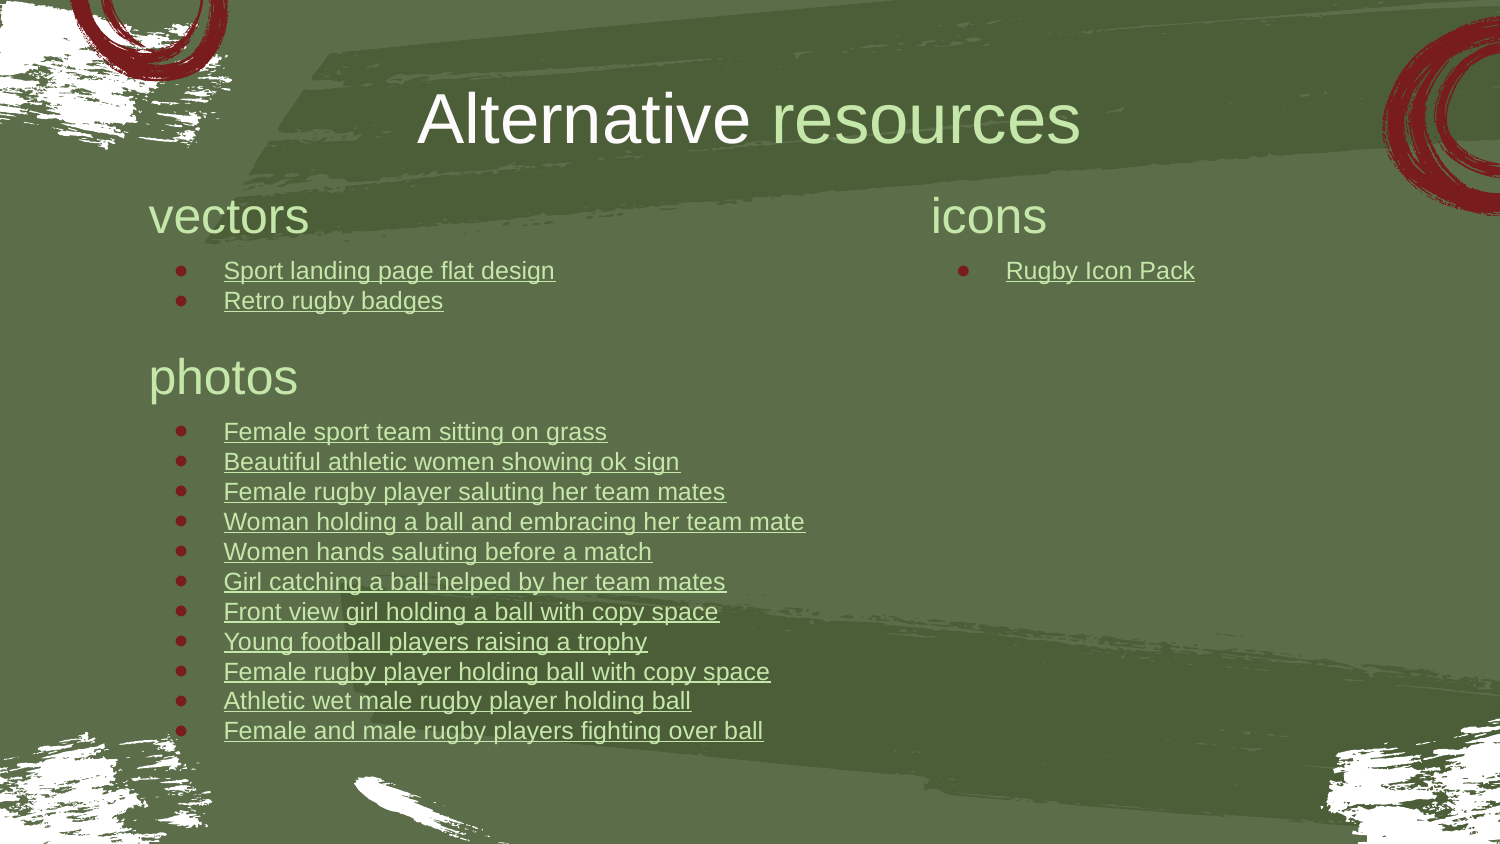

# Alternative resources
icons
vectors
Sport landing page flat design
Retro rugby badges
Rugby Icon Pack
photos
Female sport team sitting on grass
Beautiful athletic women showing ok sign
Female rugby player saluting her team mates
Woman holding a ball and embracing her team mate
Women hands saluting before a match
Girl catching a ball helped by her team mates
Front view girl holding a ball with copy space
Young football players raising a trophy
Female rugby player holding ball with copy space
Athletic wet male rugby player holding ball
Female and male rugby players fighting over ball